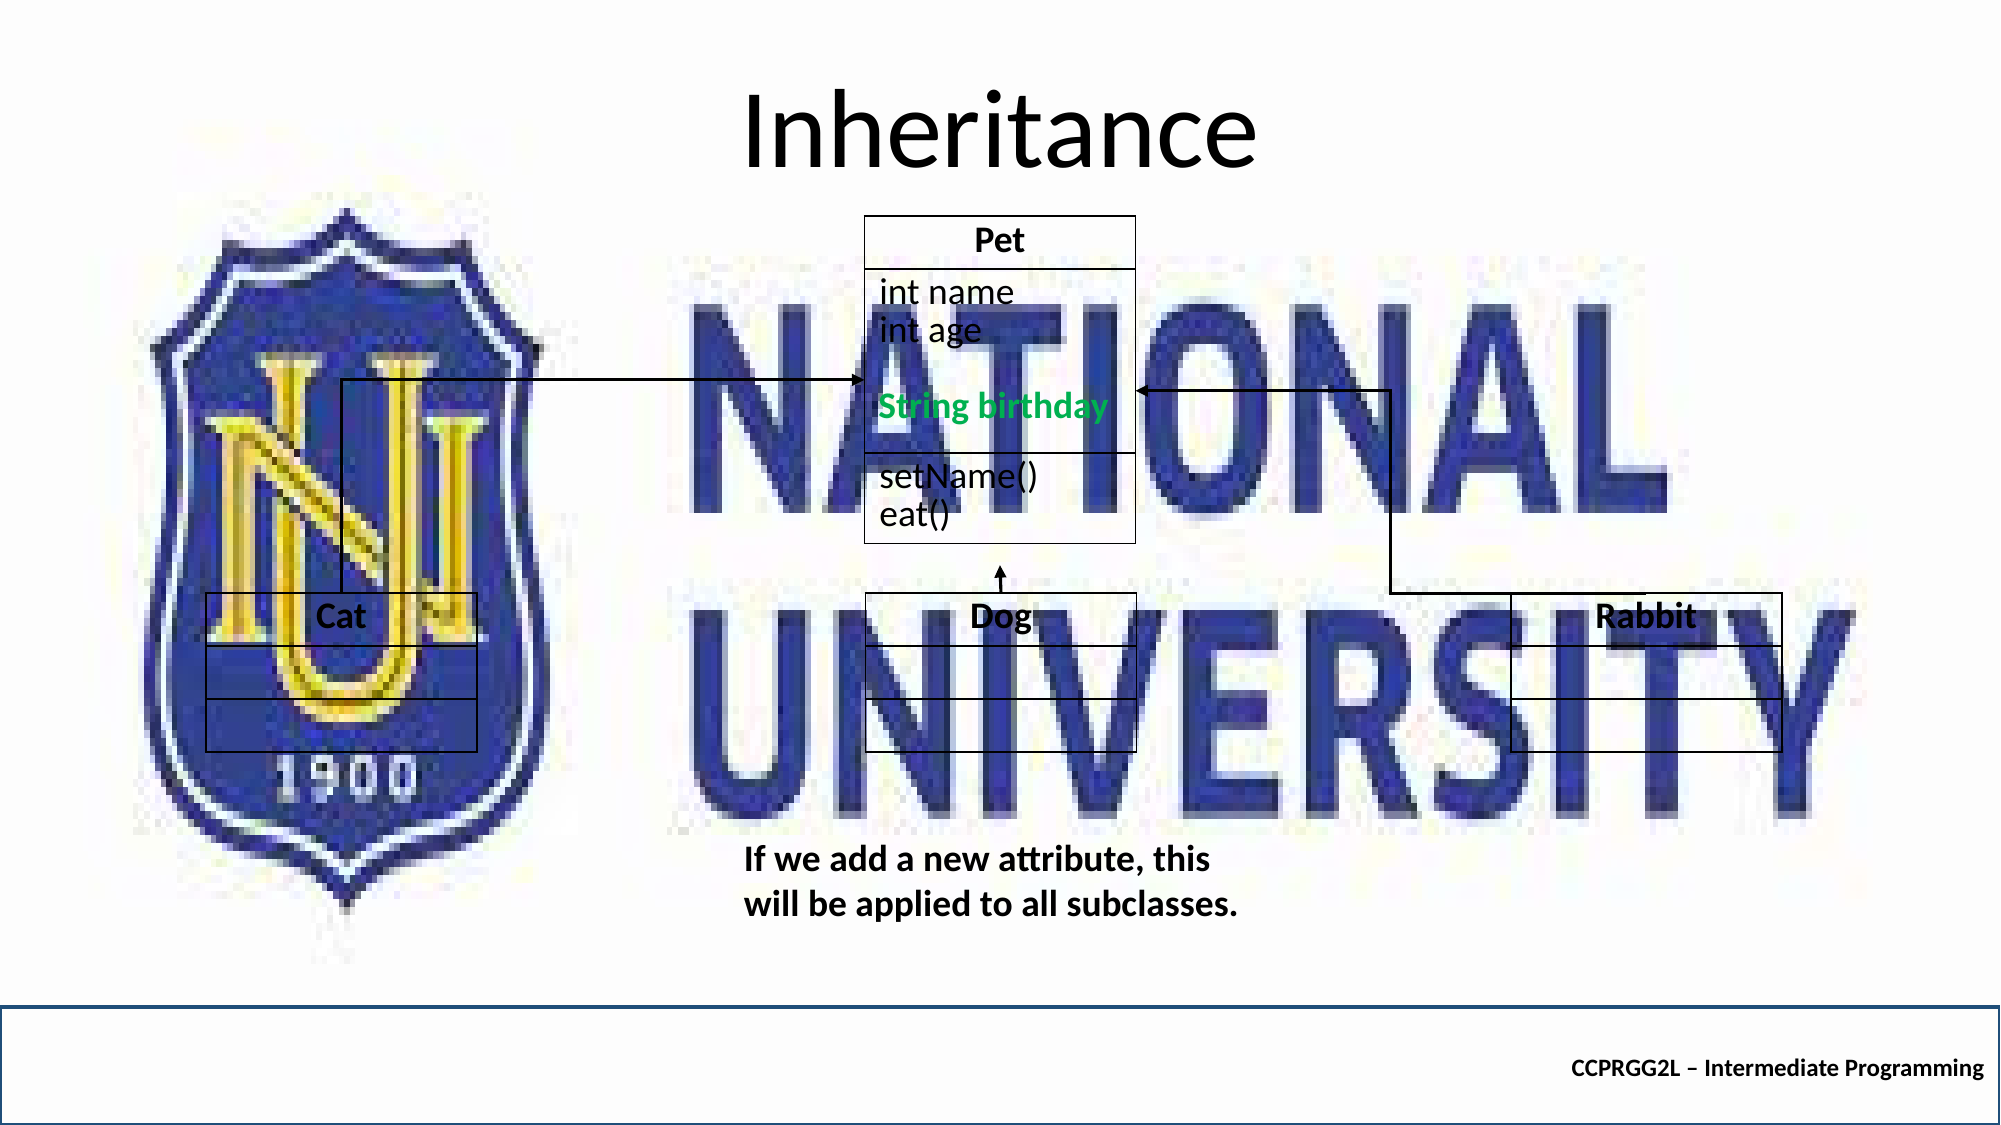

# Inheritance
| Pet |
| --- |
| int name int age |
| setName() eat() |
String birthday

| Cat |
| --- |
|  |
|  |
| Rabbit |
| --- |
|  |
|  |
| Dog |
| --- |
|  |
|  |
If we add a new attribute, this will be applied to all subclasses.
CCPRGG2L – Intermediate Programming